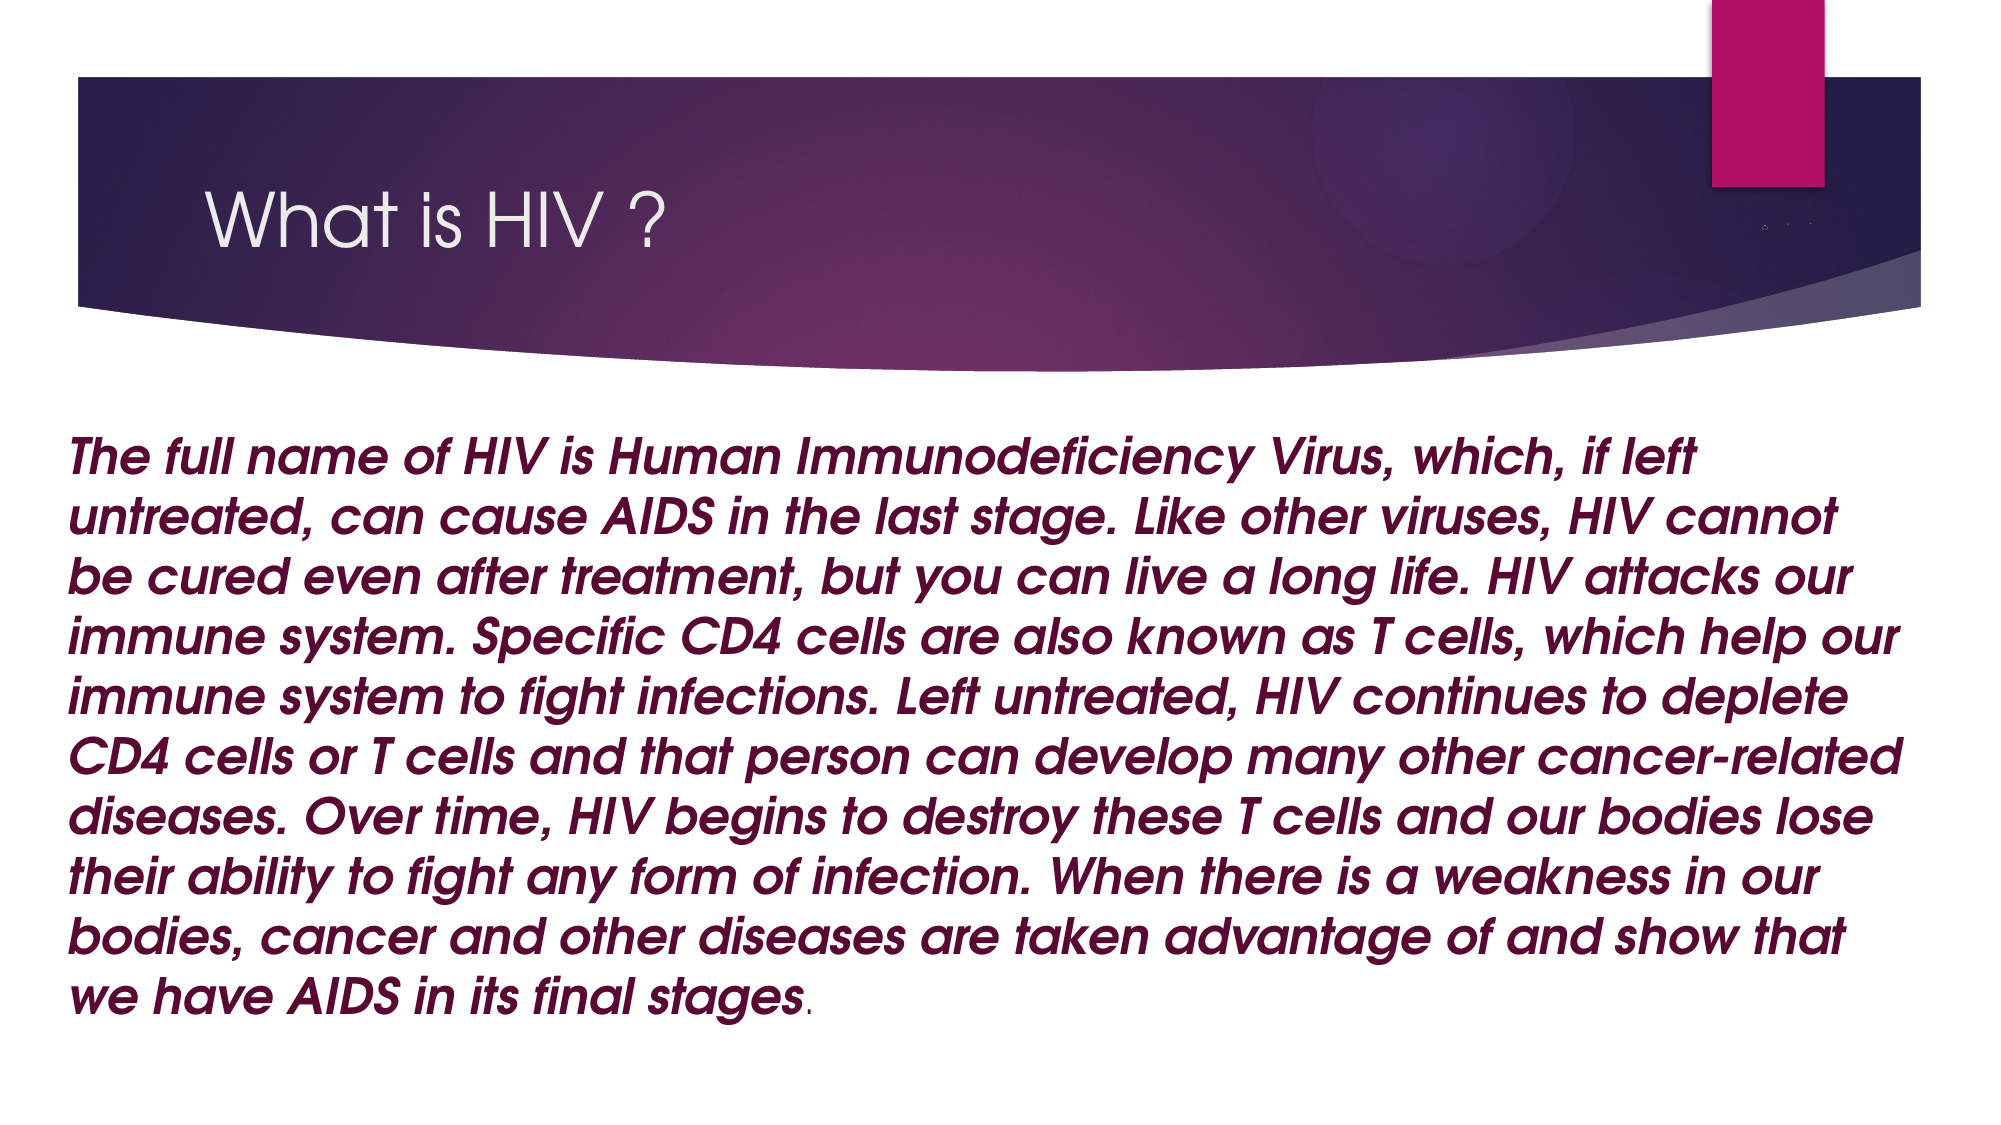

# What is HIV ?

The full name of HIV is Human Immunodeficiency Virus, which, if left untreated, can cause AIDS in the last stage. Like other viruses, HIV cannot be cured even after treatment, but you can live a long life. HIV attacks our immune system. Specific CD4 cells are also known as T cells, which help our immune system to fight infections. Left untreated, HIV continues to deplete CD4 cells or T cells and that person can develop many other cancer-related diseases. Over time, HIV begins to destroy these T cells and our bodies lose their ability to fight any form of infection. When there is a weakness in our bodies, cancer and other diseases are taken advantage of and show that we have AIDS in its final stages.